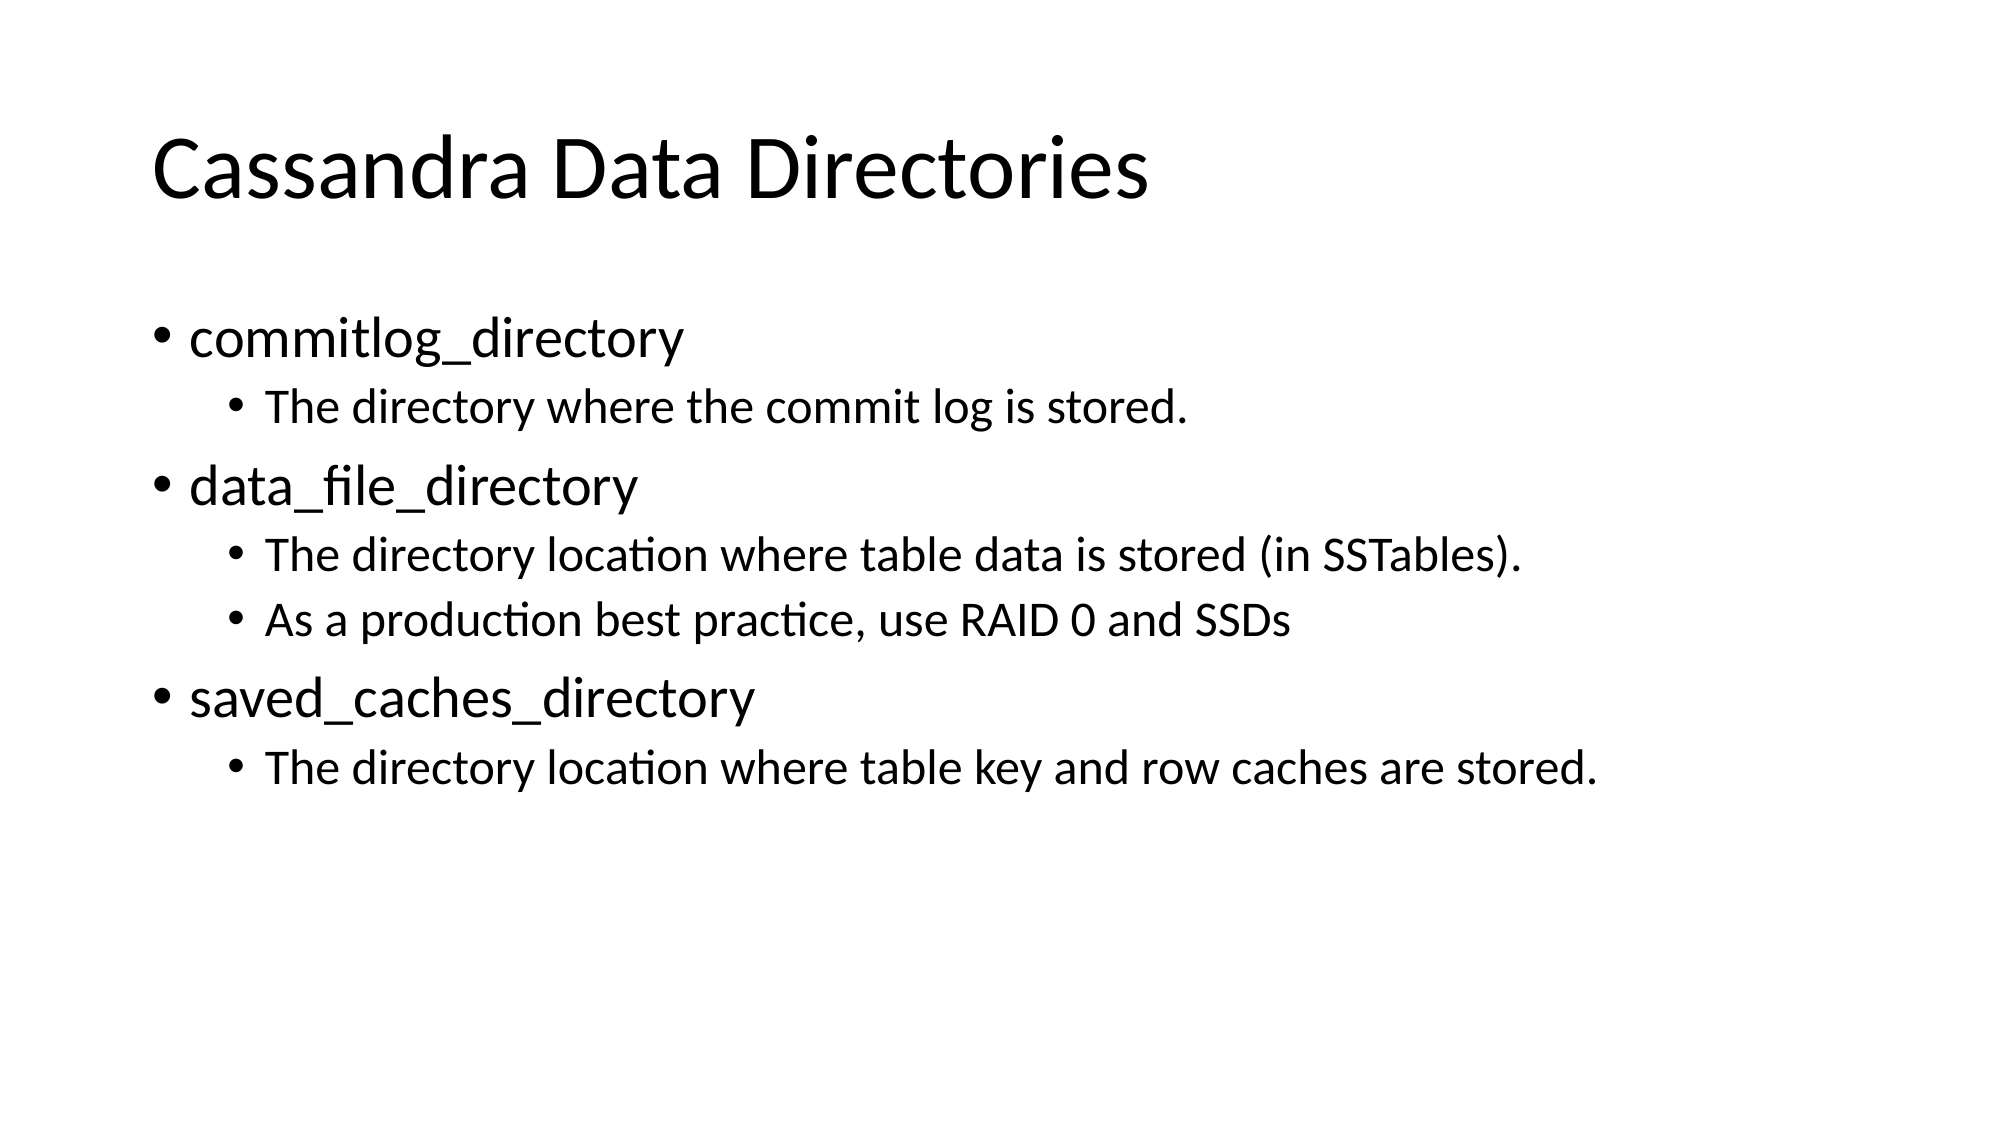

# Cassandra Data Directories
commitlog_directory
The directory where the commit log is stored.
data_file_directory
The directory location where table data is stored (in SSTables).
As a production best practice, use RAID 0 and SSDs
saved_caches_directory
The directory location where table key and row caches are stored.